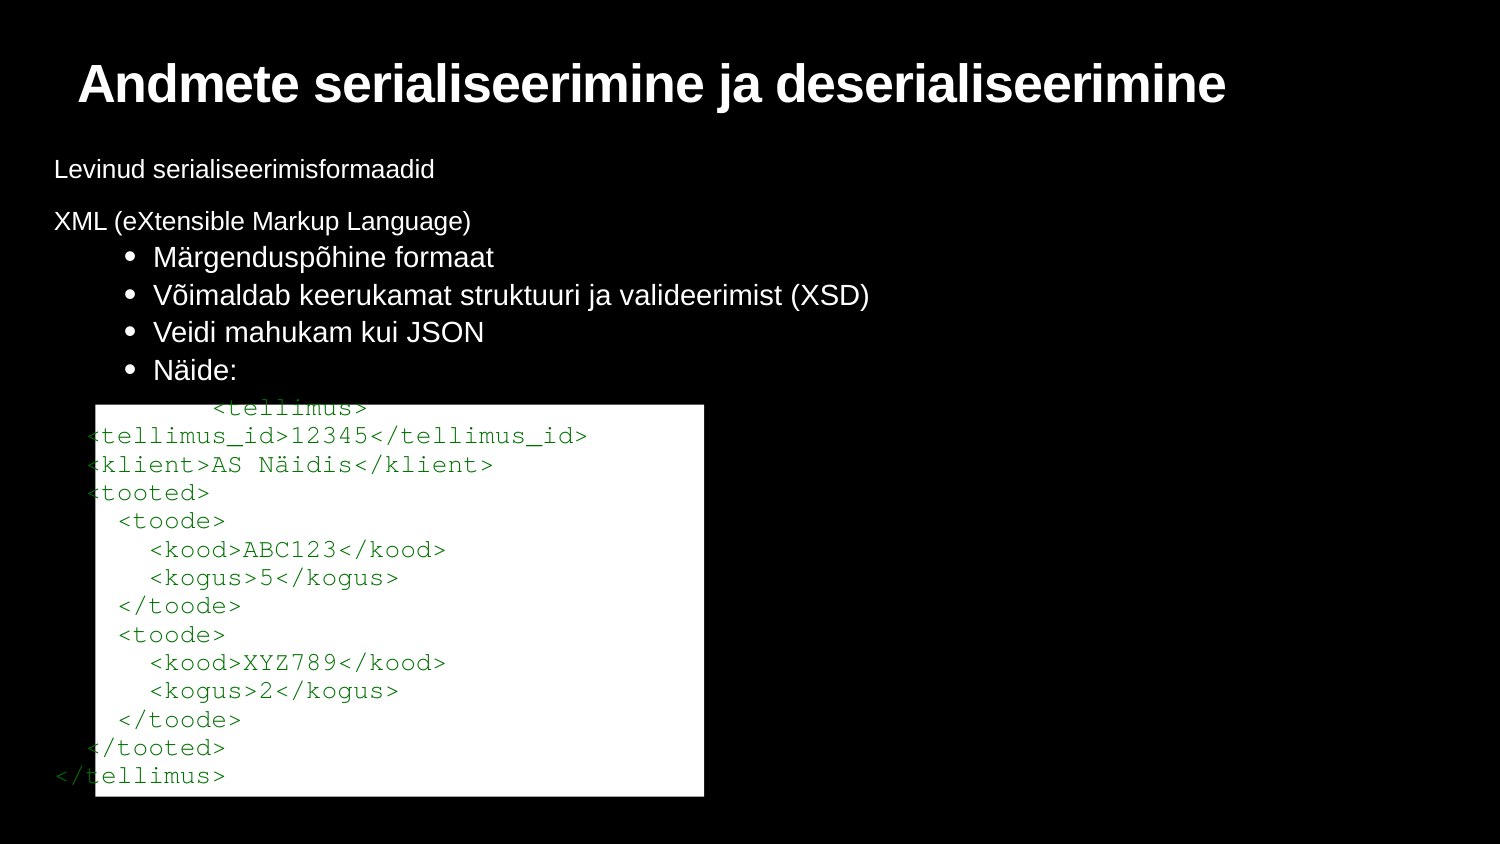

# Andmete serialiseerimine ja deserialiseerimine
Levinud serialiseerimisformaadid
XML (eXtensible Markup Language)
Märgenduspõhine formaat
Võimaldab keerukamat struktuuri ja valideerimist (XSD)
Veidi mahukam kui JSON
Näide:
<tellimus>
  <tellimus_id>12345</tellimus_id>
  <klient>AS Näidis</klient>
  <tooted>
    <toode>
      <kood>ABC123</kood>
      <kogus>5</kogus>
    </toode>
    <toode>
      <kood>XYZ789</kood>
      <kogus>2</kogus>
    </toode>
  </tooted>
</tellimus>